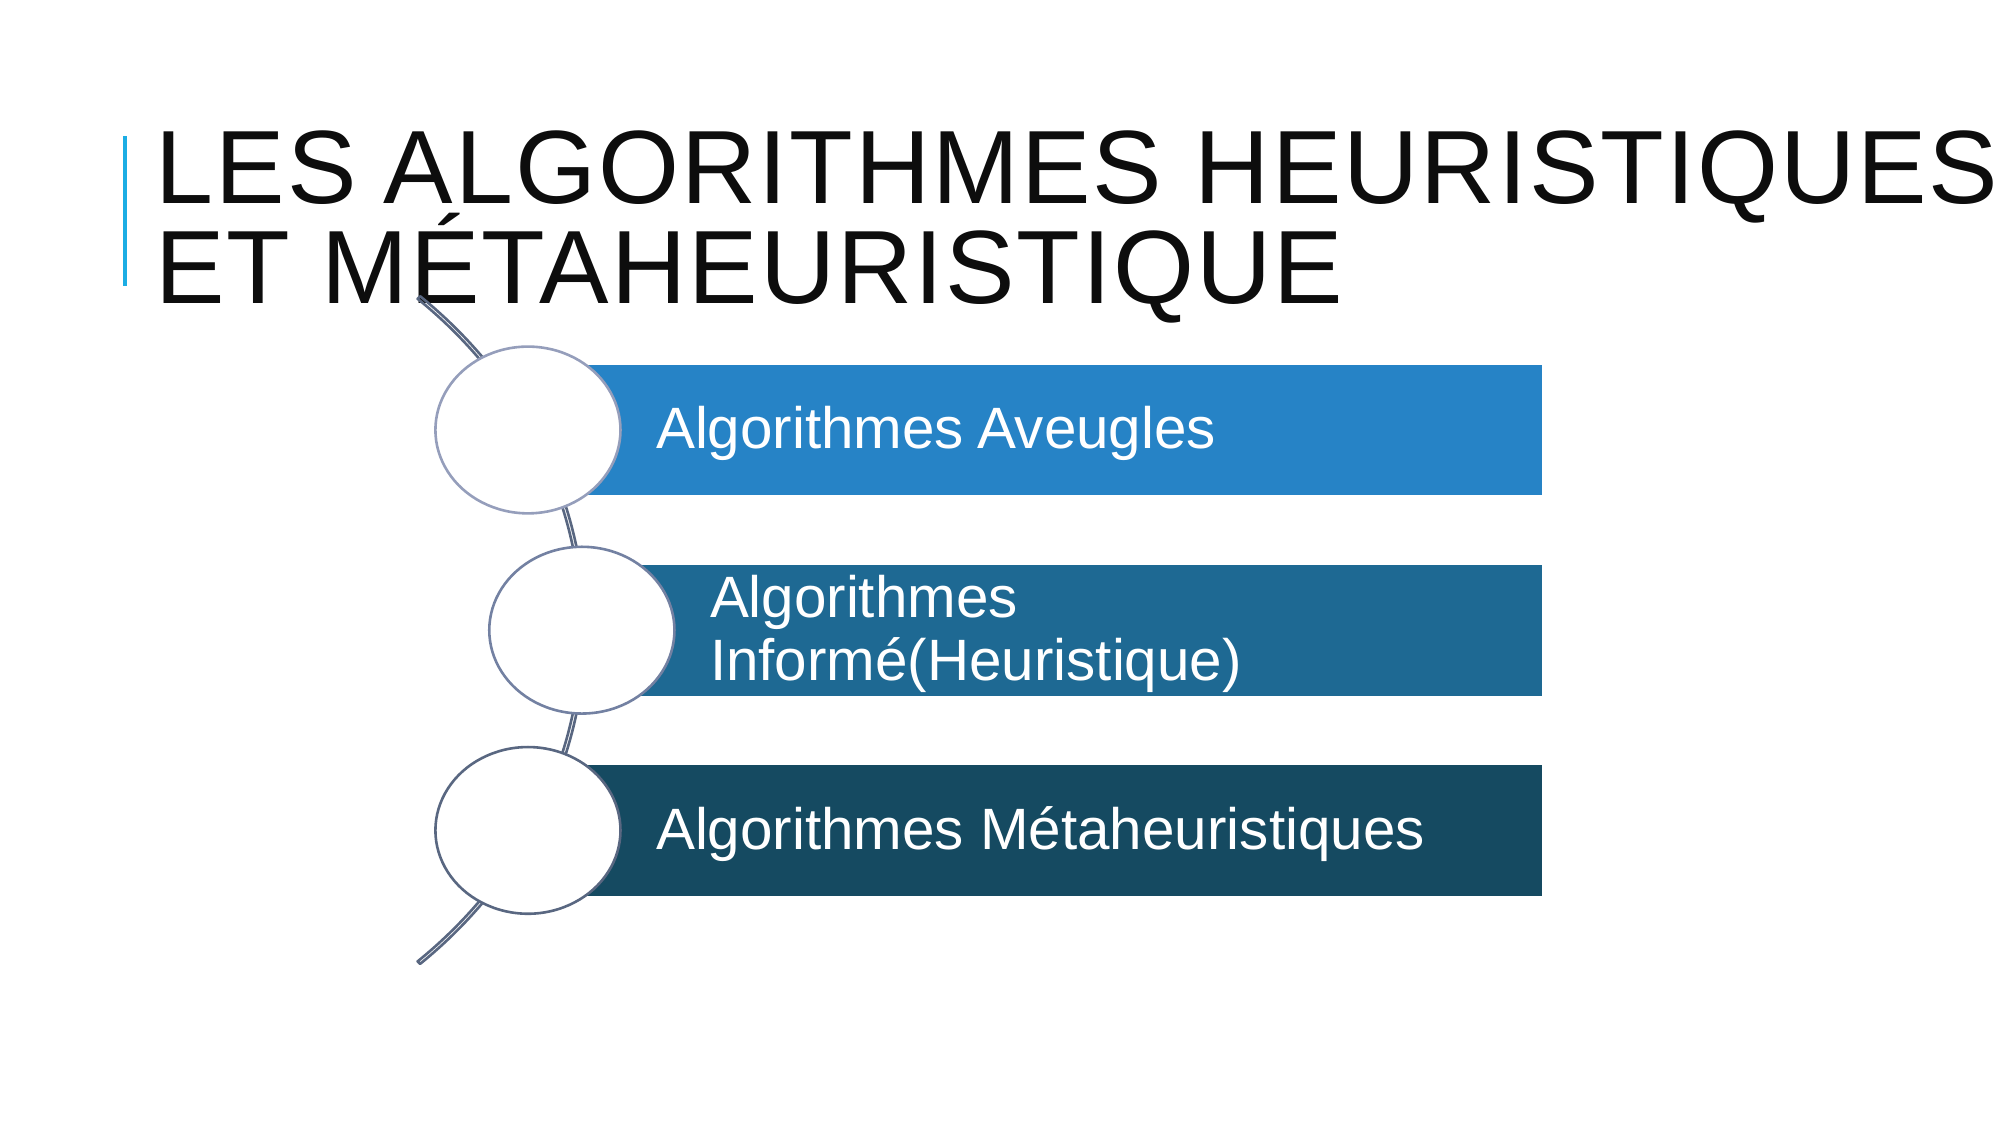

# Les algorithmes heuristiques et métaheuristique

Algorithmes Aveugles

Algorithmes Informé(Heuristique)

Algorithmes Métaheuristiques